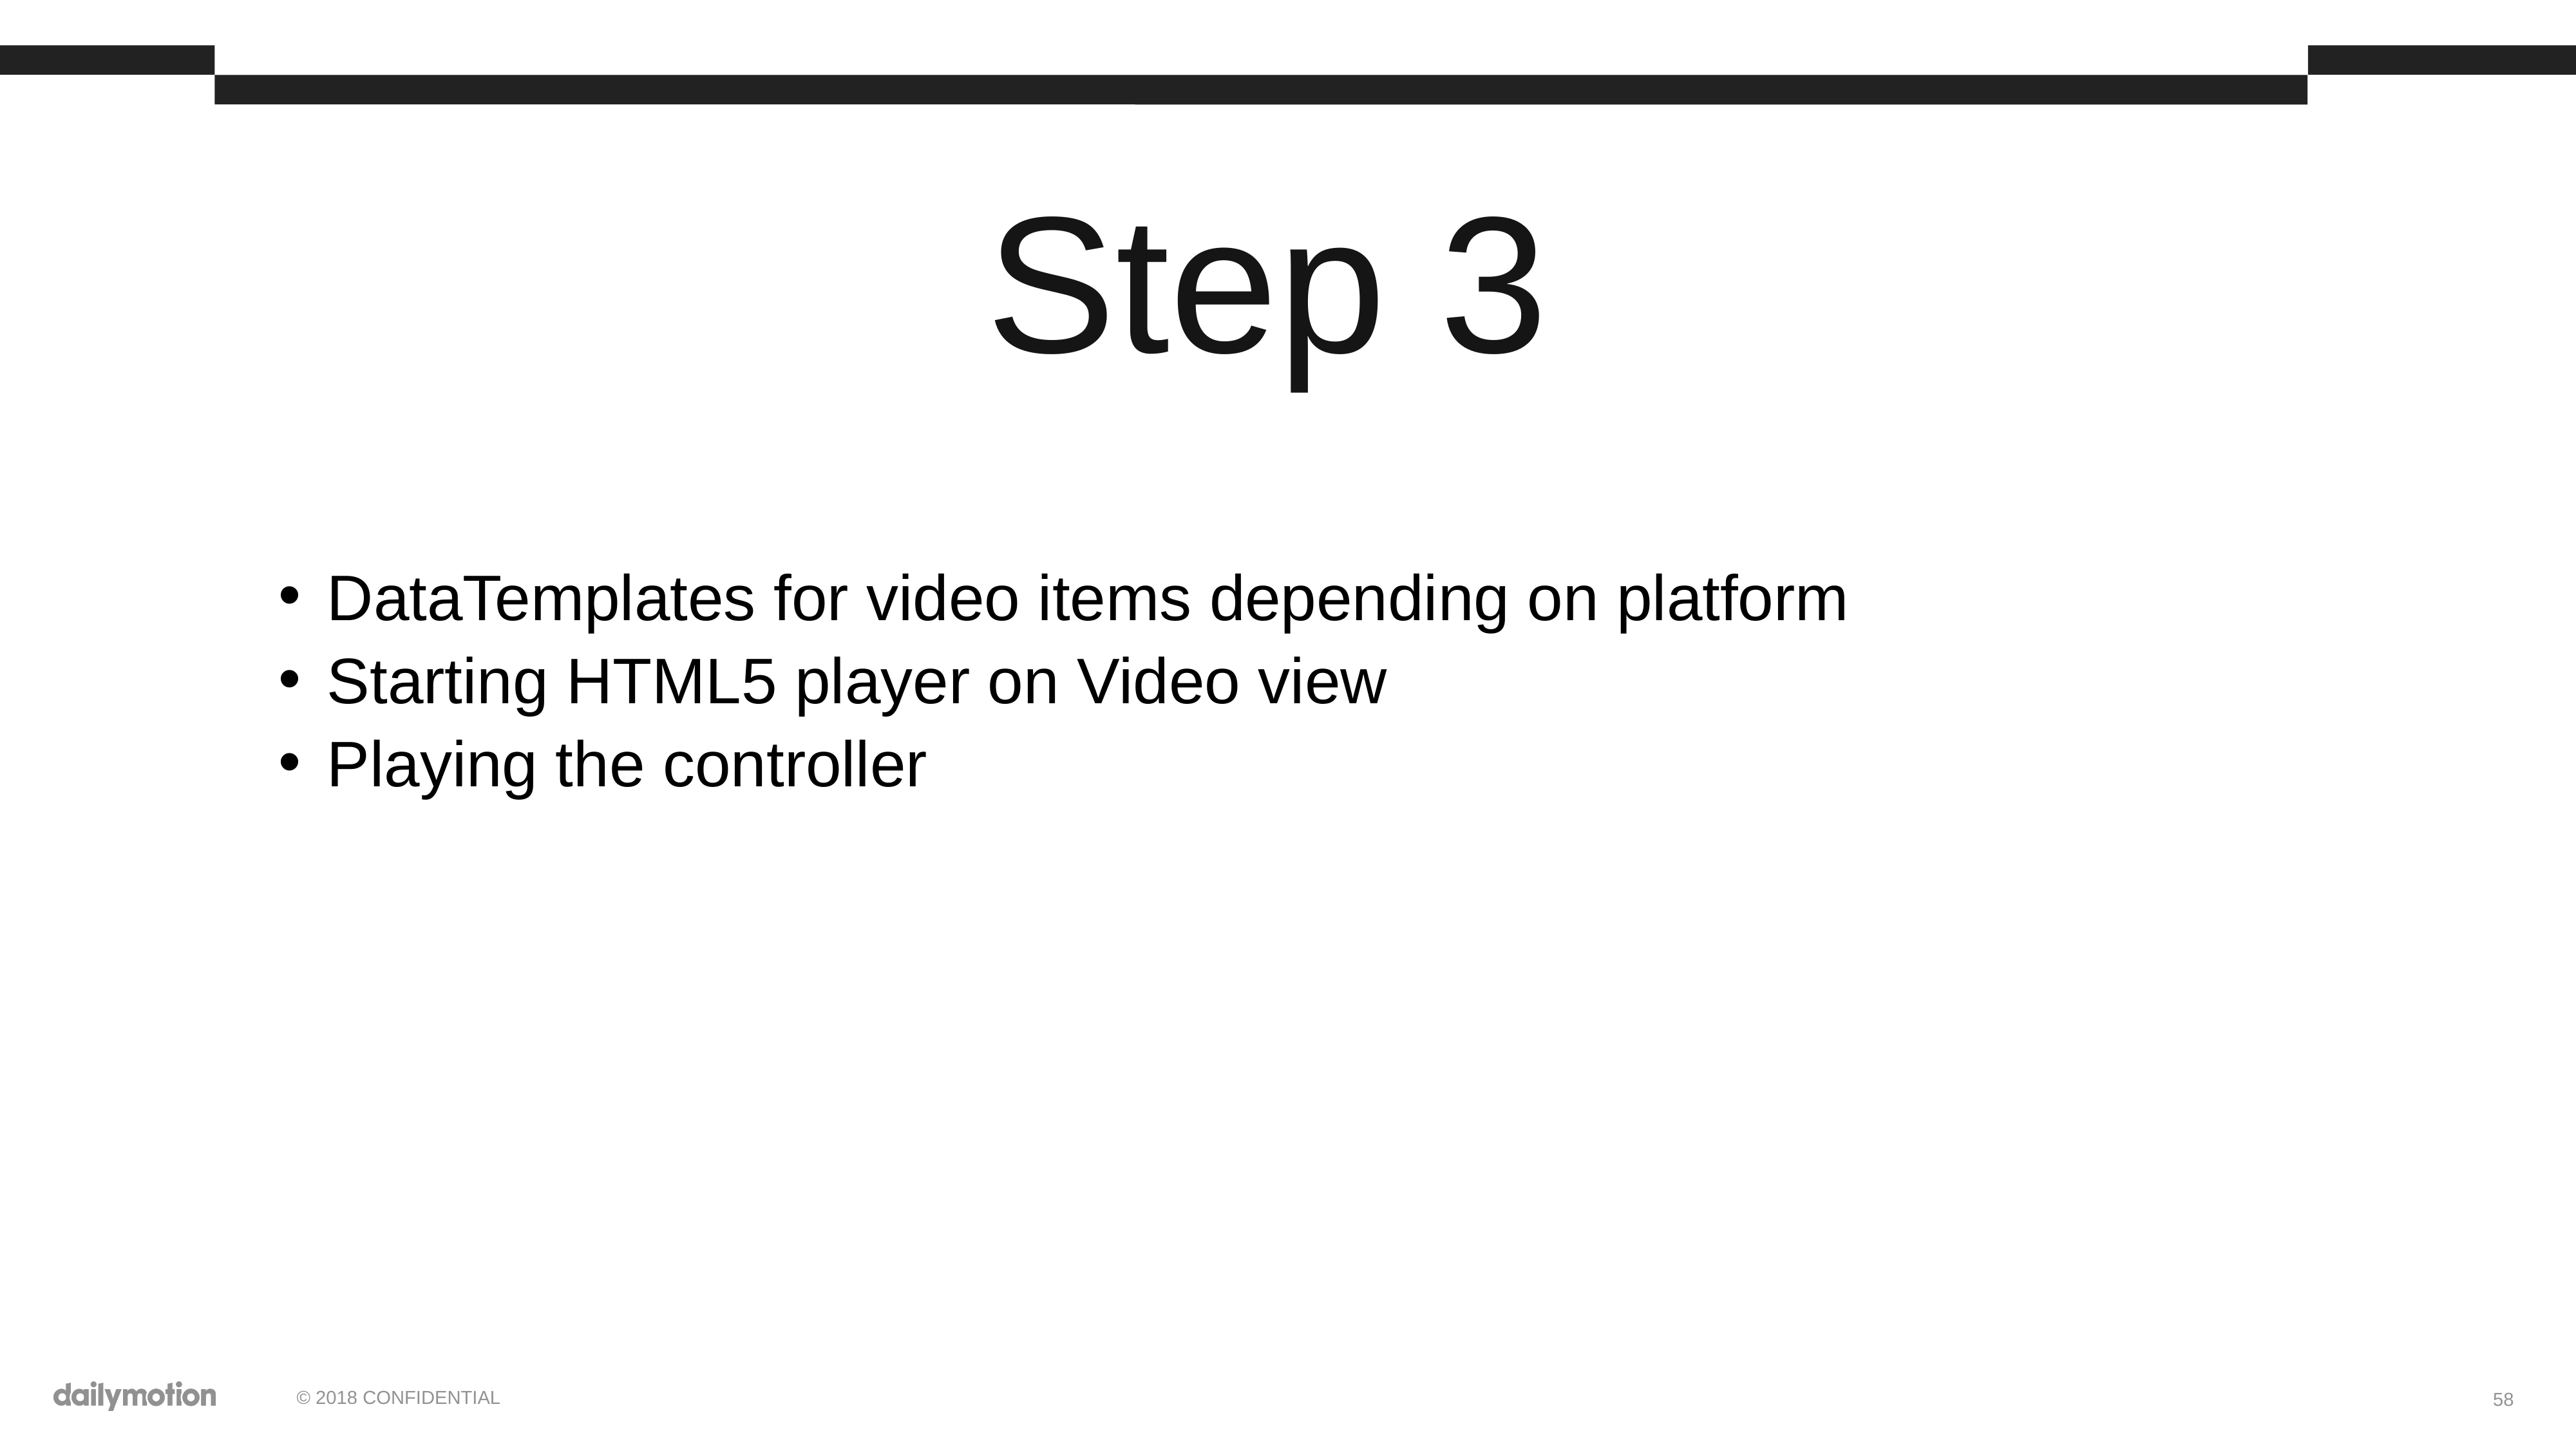

Step 3
DataTemplates for video items depending on platform
Starting HTML5 player on Video view
Playing the controller
58